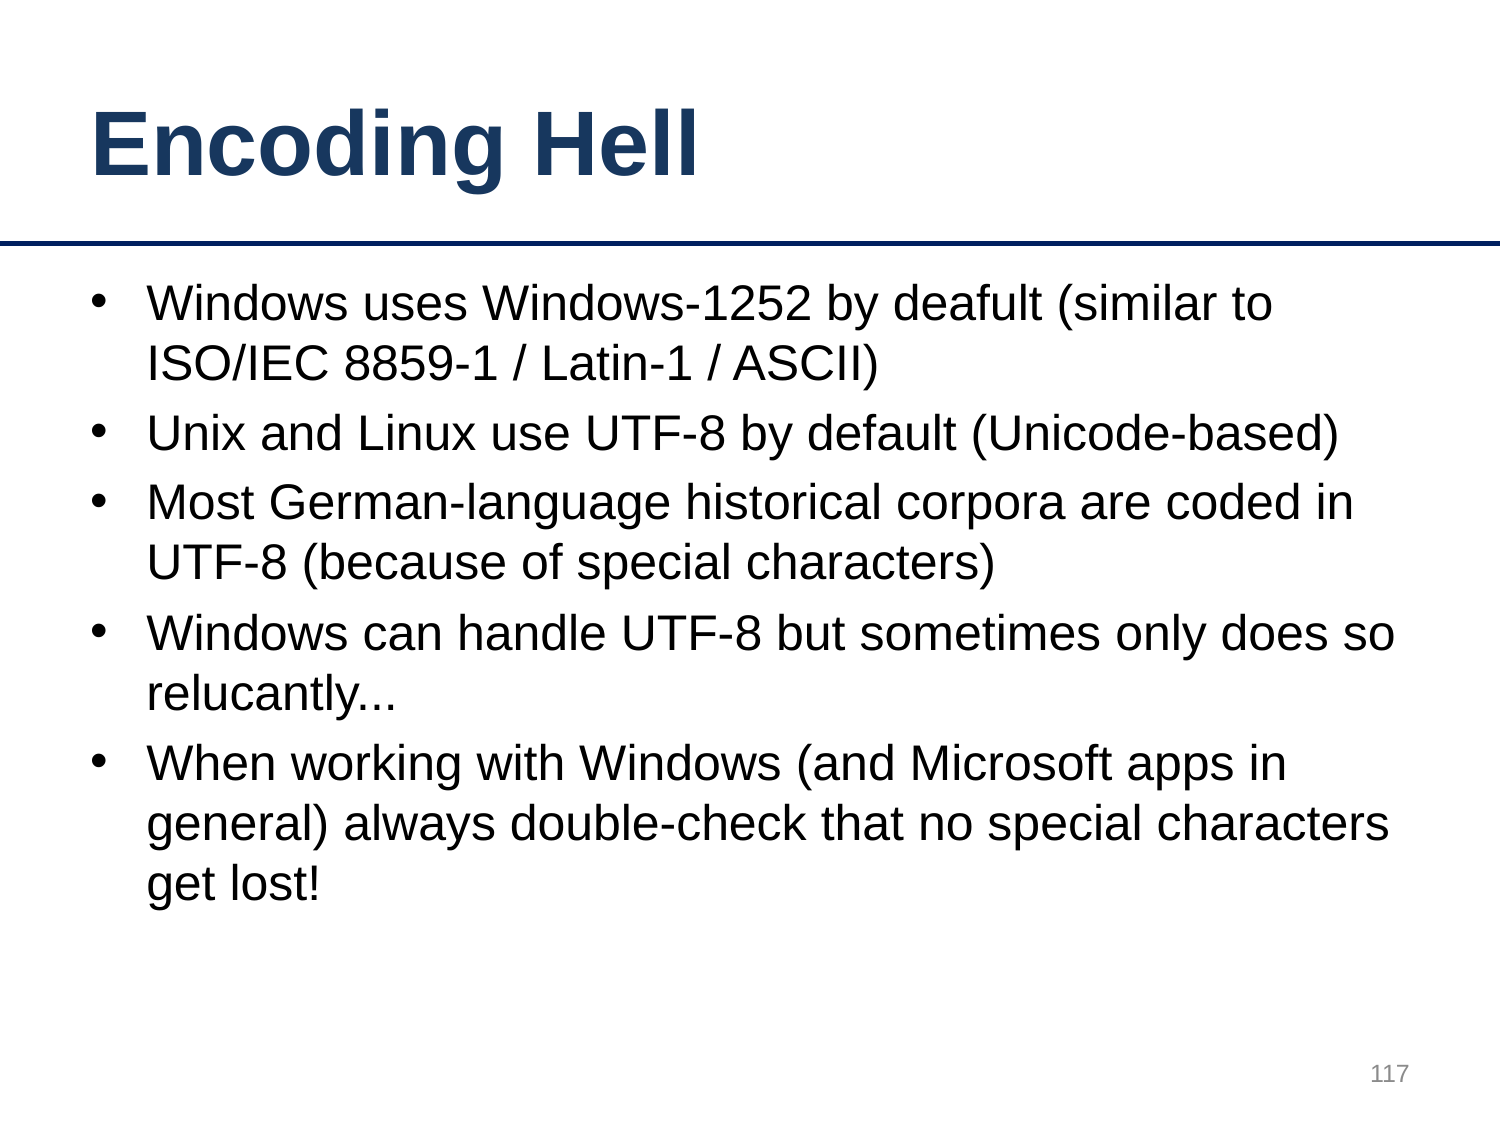

# Encoding Hell
Windows uses Windows-1252 by deafult (similar to ISO/IEC 8859-1 / Latin-1 / ASCII)
Unix and Linux use UTF-8 by default (Unicode-based)
Most German-language historical corpora are coded in UTF-8 (because of special characters)
Windows can handle UTF-8 but sometimes only does so relucantly...
When working with Windows (and Microsoft apps in general) always double-check that no special characters get lost!
117